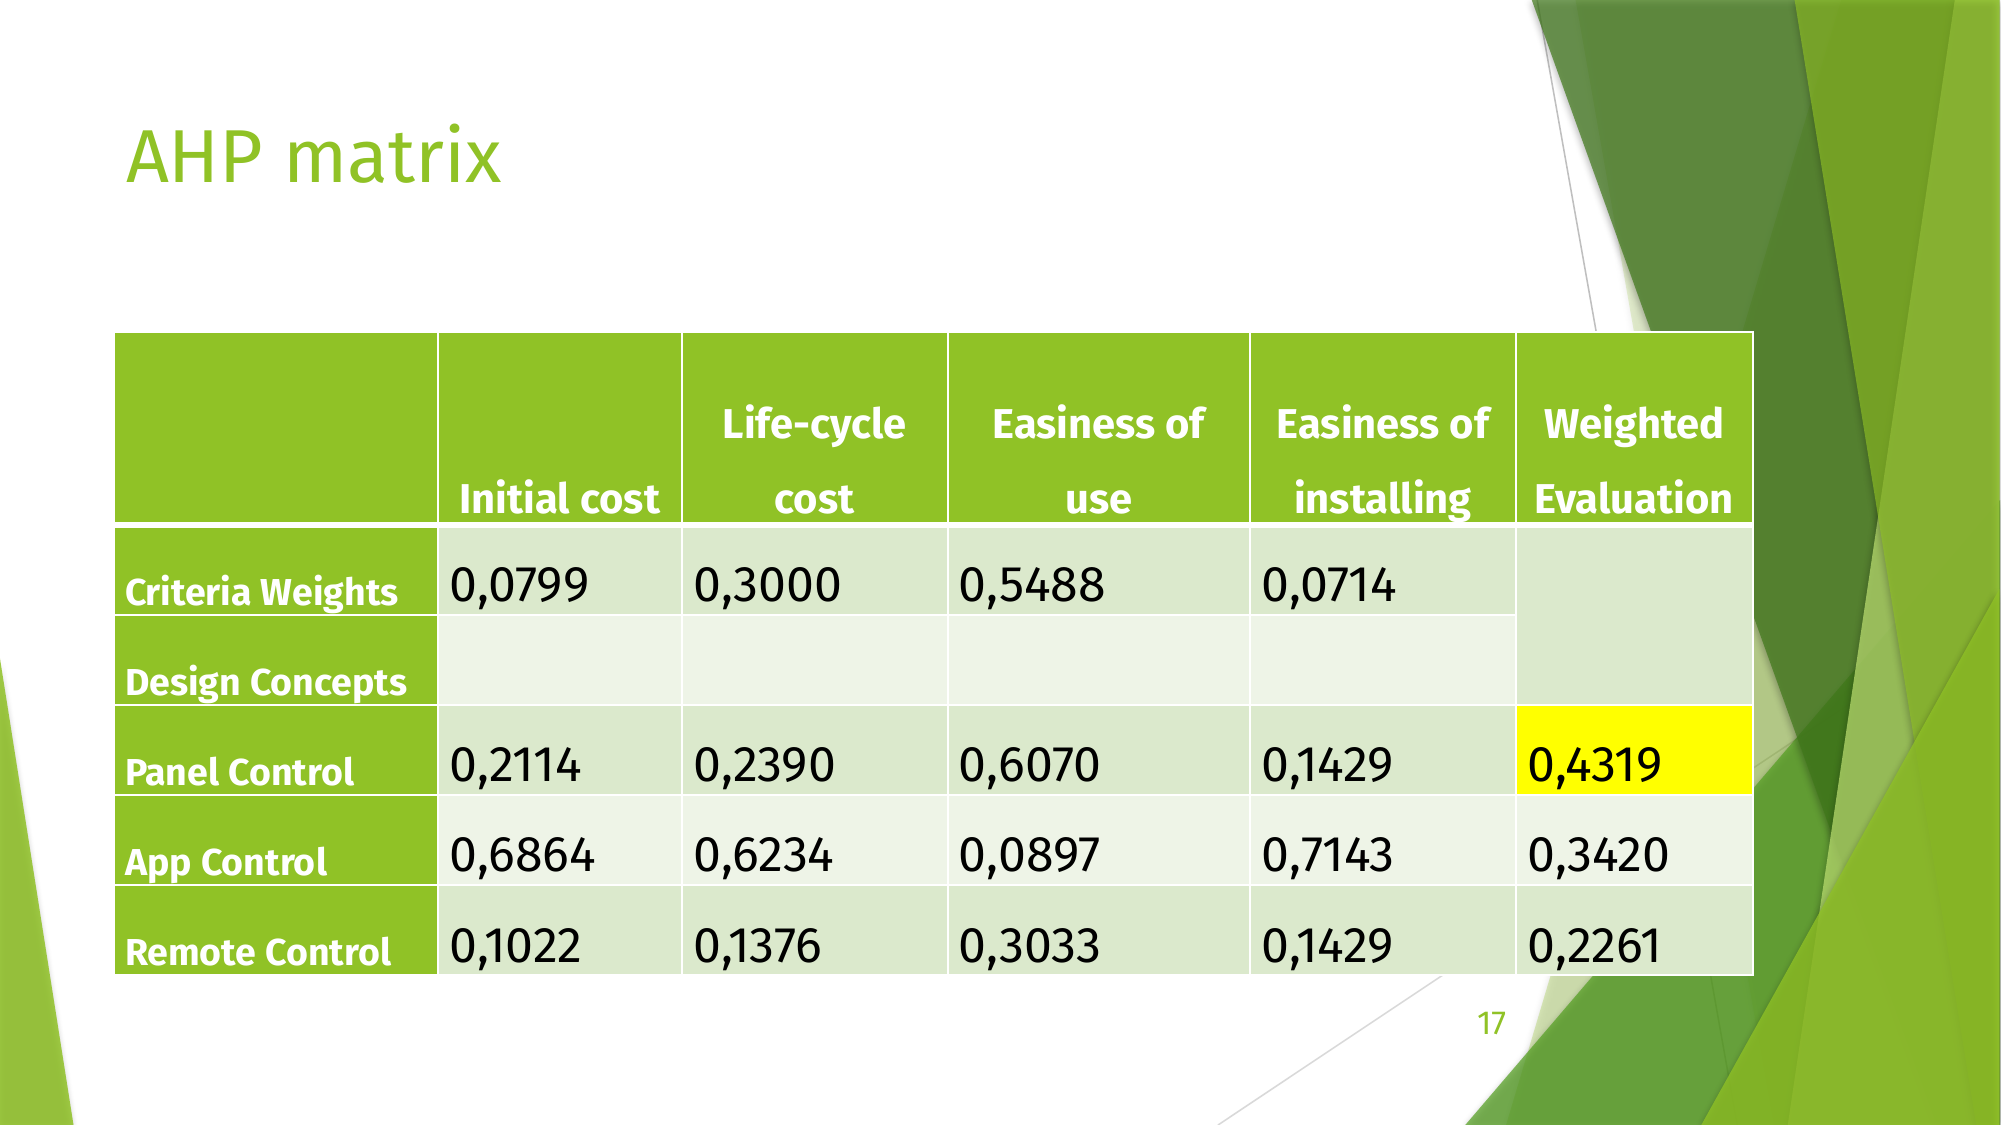

# AHP matrix
|  | Initial cost | Life-cycle cost | Easiness of use | Easiness of installing | Weighted Evaluation |
| --- | --- | --- | --- | --- | --- |
| Criteria Weights | 0,0799 | 0,3000 | 0,5488 | 0,0714 |  |
| Design Concepts |  |  |  |  |  |
| Panel Control | 0,2114 | 0,2390 | 0,6070 | 0,1429 | 0,4319 |
| App Control | 0,6864 | 0,6234 | 0,0897 | 0,7143 | 0,3420 |
| Remote Control | 0,1022 | 0,1376 | 0,3033 | 0,1429 | 0,2261 |
17